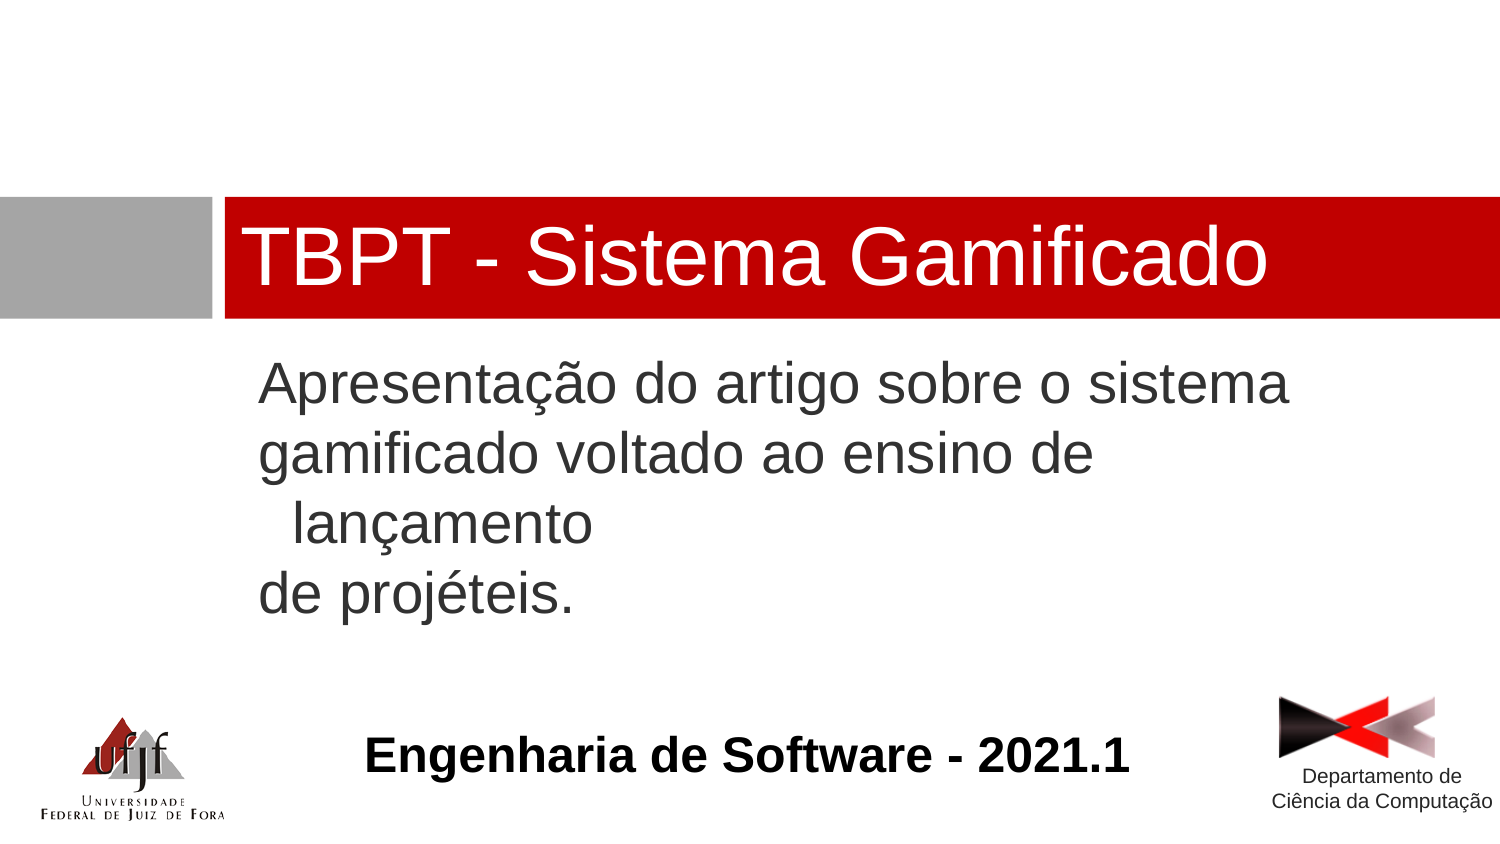

# TBPT - Sistema Gamificado
Apresentação do artigo sobre o sistema
gamificado voltado ao ensino de lançamento
de projéteis.